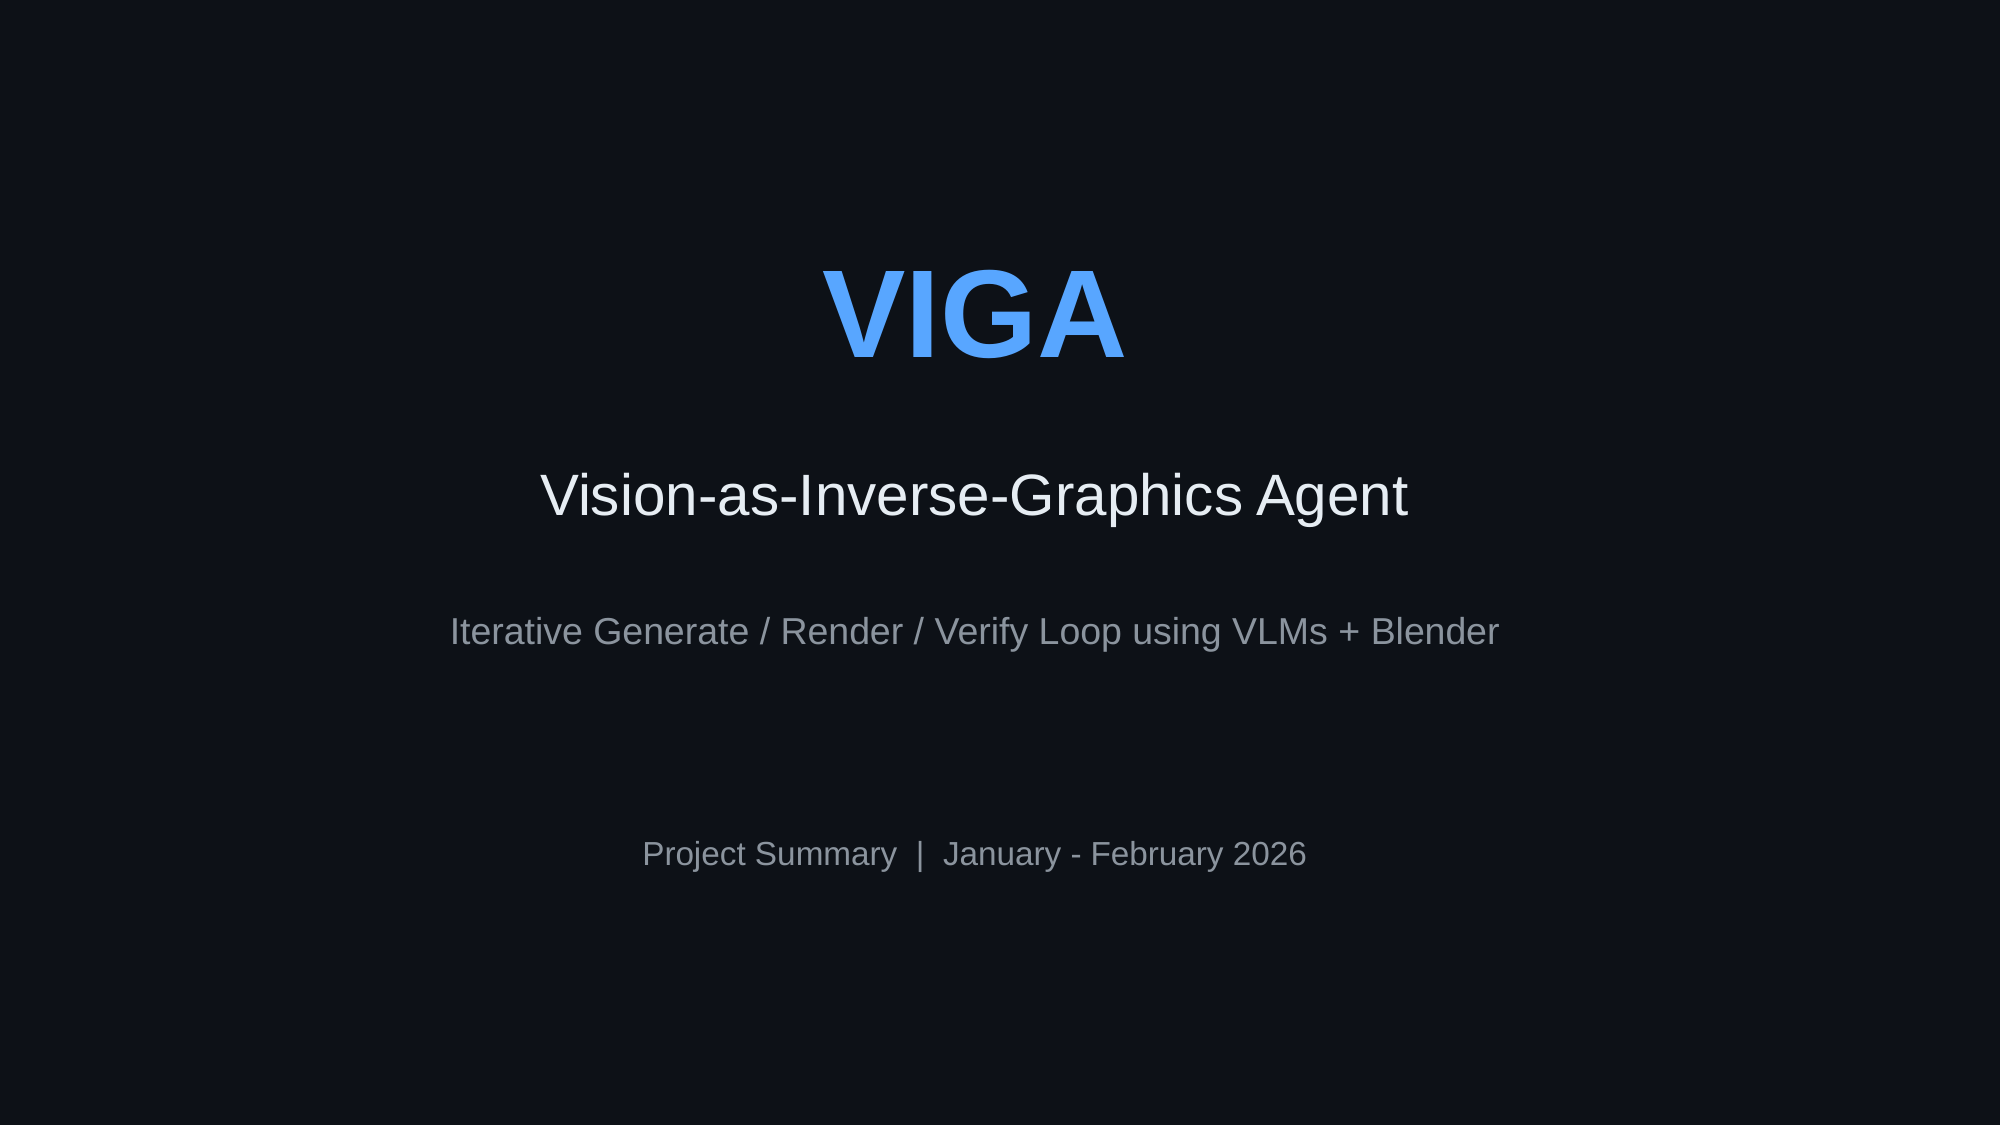

VIGA
Vision-as-Inverse-Graphics Agent
Iterative Generate / Render / Verify Loop using VLMs + Blender
Project Summary  |  January - February 2026